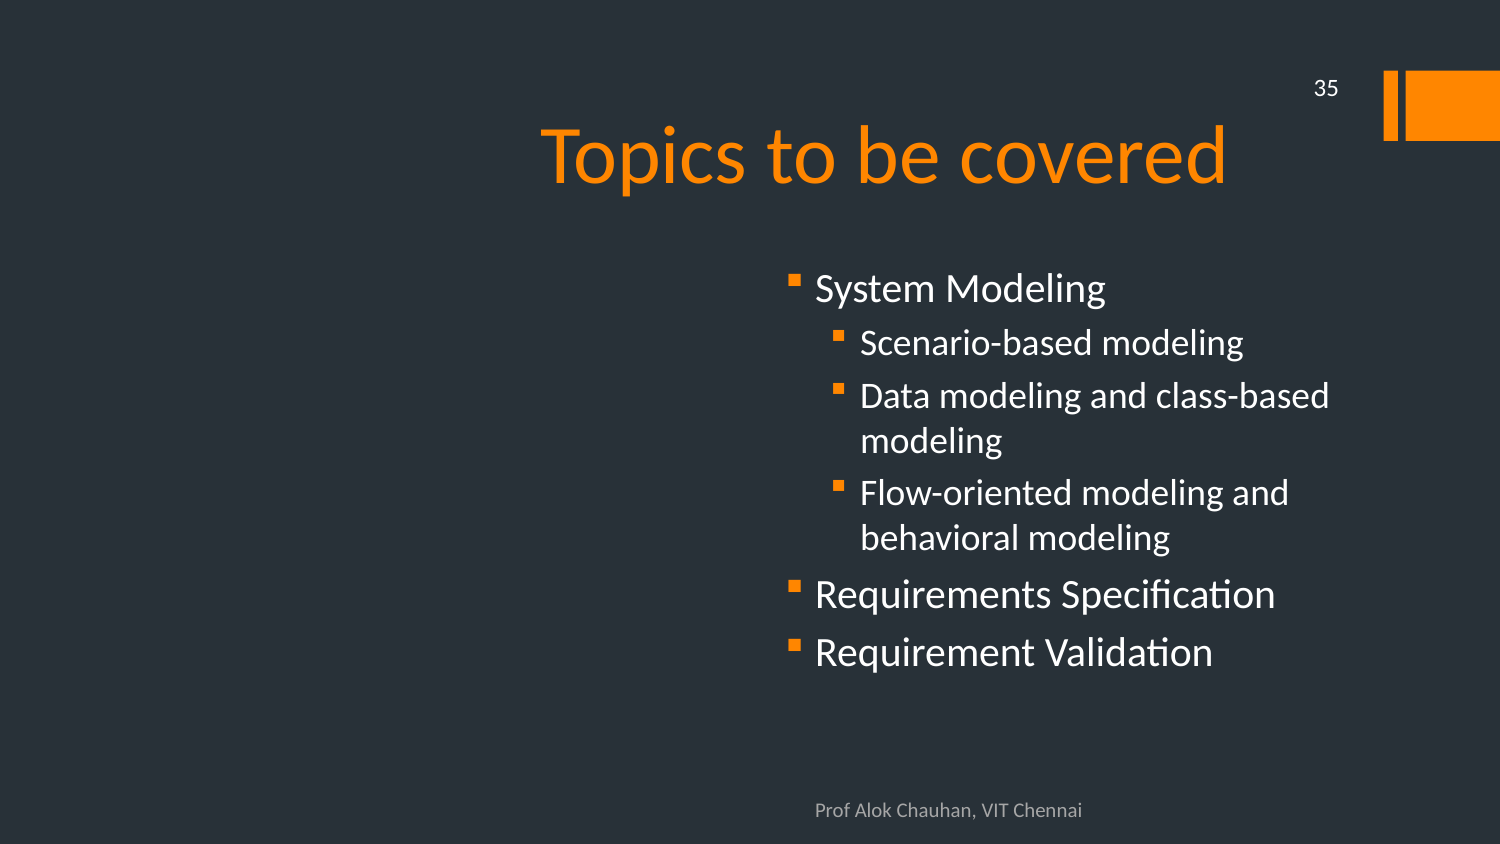

# Topics to be covered
35
System Modeling
Scenario-based modeling
Data modeling and class-based modeling
Flow-oriented modeling and behavioral modeling
Requirements Specification
Requirement Validation
Prof Alok Chauhan, VIT Chennai